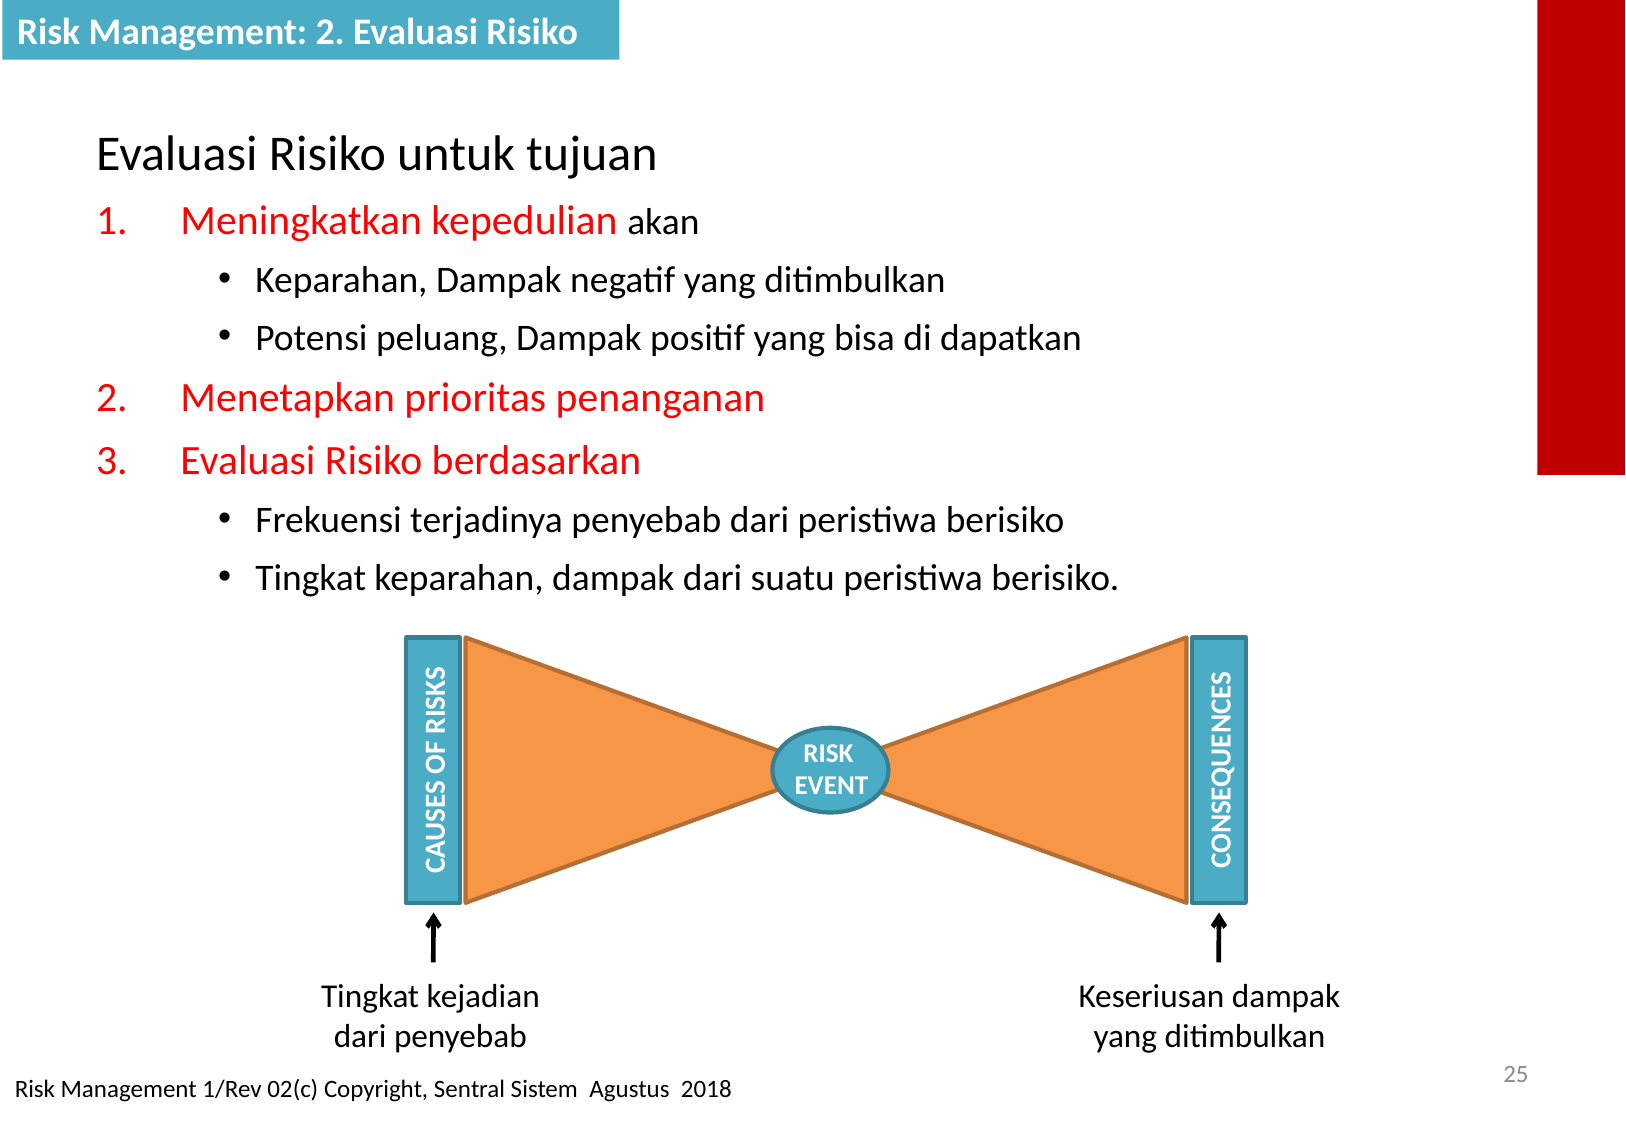

Risk Management: 2. Evaluasi Risiko

Evaluasi Risiko untuk tujuan
Meningkatkan kepedulian akan
Keparahan, Dampak negatif yang ditimbulkan
Potensi peluang, Dampak positif yang bisa di dapatkan
Menetapkan prioritas penanganan
Evaluasi Risiko berdasarkan
Frekuensi terjadinya penyebab dari peristiwa berisiko
Tingkat keparahan, dampak dari suatu peristiwa berisiko.
CAUSES OF RISKS

CONSEQUENCES

RISK
EVENT

Tingkat kejadian
dari penyebab
Keseriusan dampak
yang ditimbulkan
25